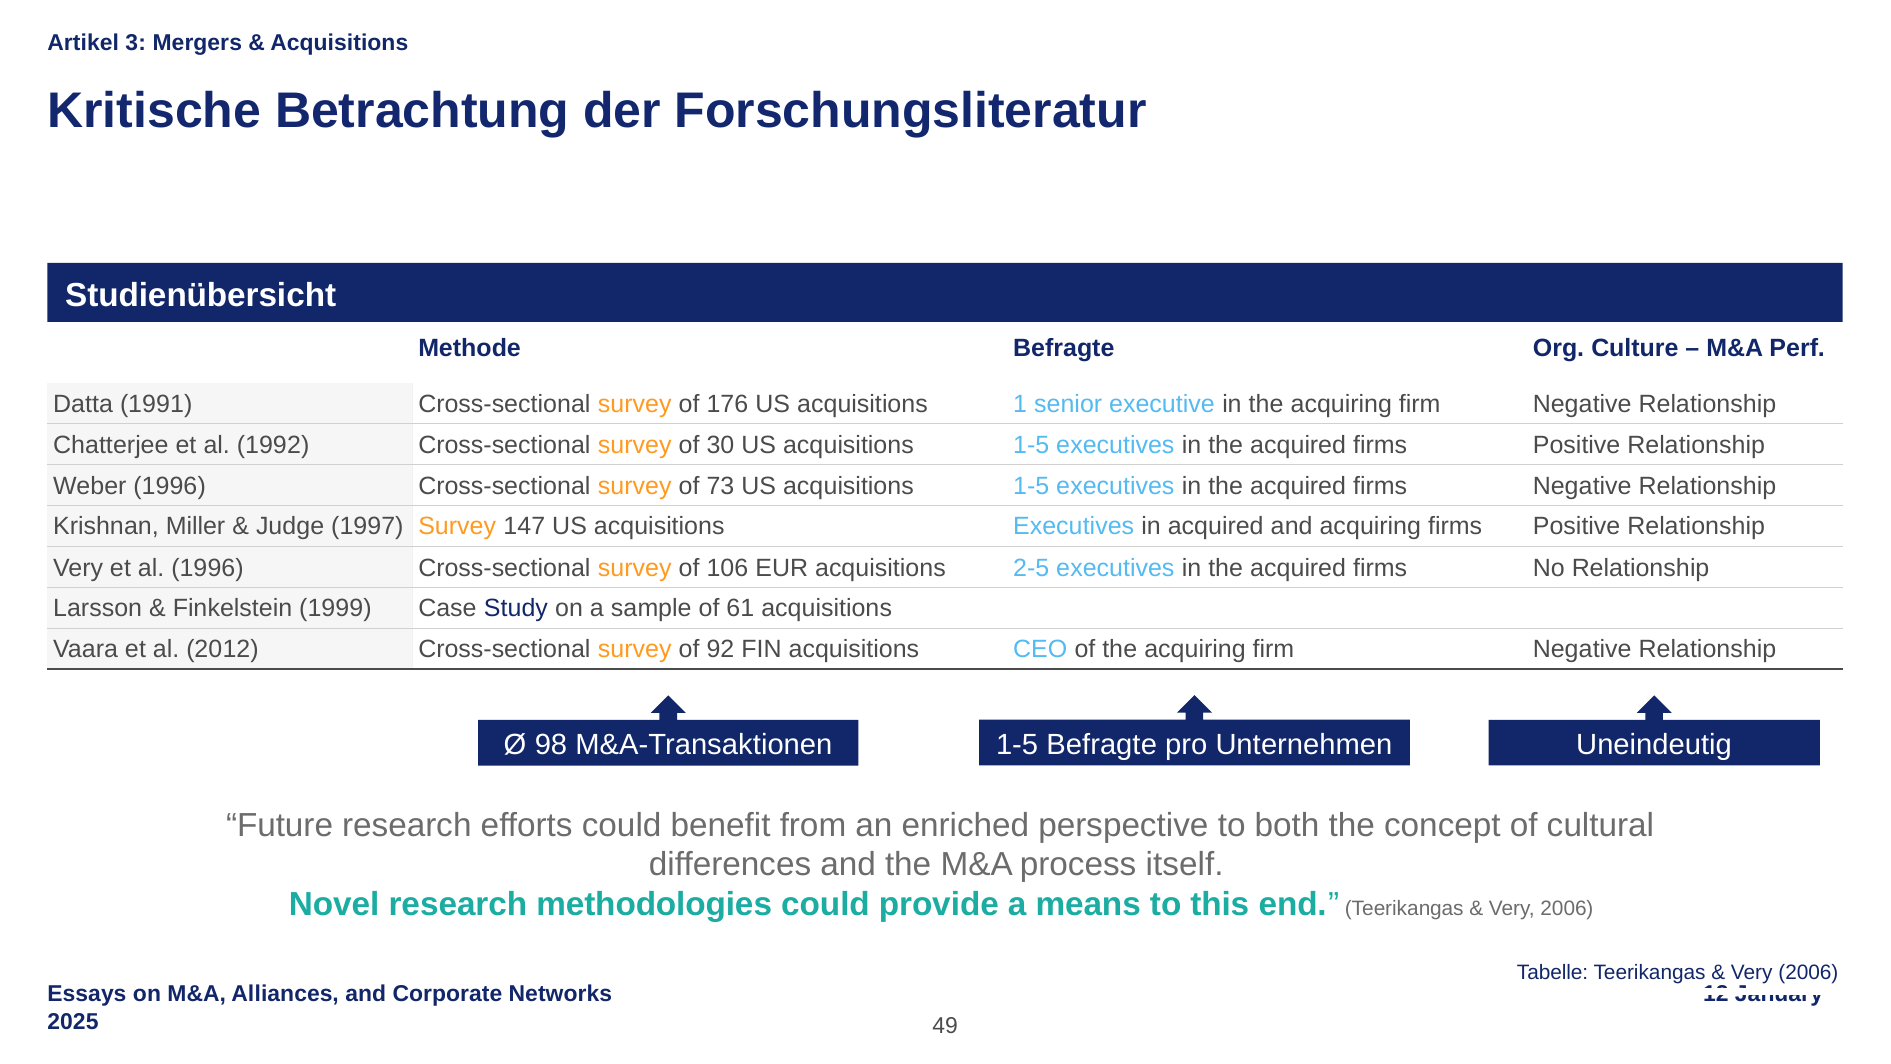

Artikel 3: Mergers & Acquisitions
Kritische Betrachtung der Forschungsliteratur
Studienübersicht
|  |  |  |  |
| --- | --- | --- | --- |
|  | Methode | Befragte | Org. Culture – M&A Perf. |
| Datta (1991) | Cross-sectional survey of 176 US acquisitions | 1 senior executive in the acquiring firm | Negative Relationship |
| Chatterjee et al. (1992) | Cross-sectional survey of 30 US acquisitions | 1-5 executives in the acquired firms | Positive Relationship |
| Weber (1996) | Cross-sectional survey of 73 US acquisitions | 1-5 executives in the acquired firms | Negative Relationship |
| Krishnan, Miller & Judge (1997) | Survey 147 US acquisitions | Executives in acquired and acquiring firms | Positive Relationship |
| Very et al. (1996) | Cross-sectional survey of 106 EUR acquisitions | 2-5 executives in the acquired firms | No Relationship |
| Larsson & Finkelstein (1999) | Case Study on a sample of 61 acquisitions |  |  |
| Vaara et al. (2012) | Cross-sectional survey of 92 FIN acquisitions | CEO of the acquiring firm | Negative Relationship |
1-5 Befragte pro Unternehmen
Ø 98 M&A-Transaktionen
Uneindeutig
“Future research efforts could benefit from an enriched perspective to both the concept of cultural differences and the M&A process itself.
Novel research methodologies could provide a means to this end.” (Teerikangas & Very, 2006)
Tabelle: Teerikangas & Very (2006)